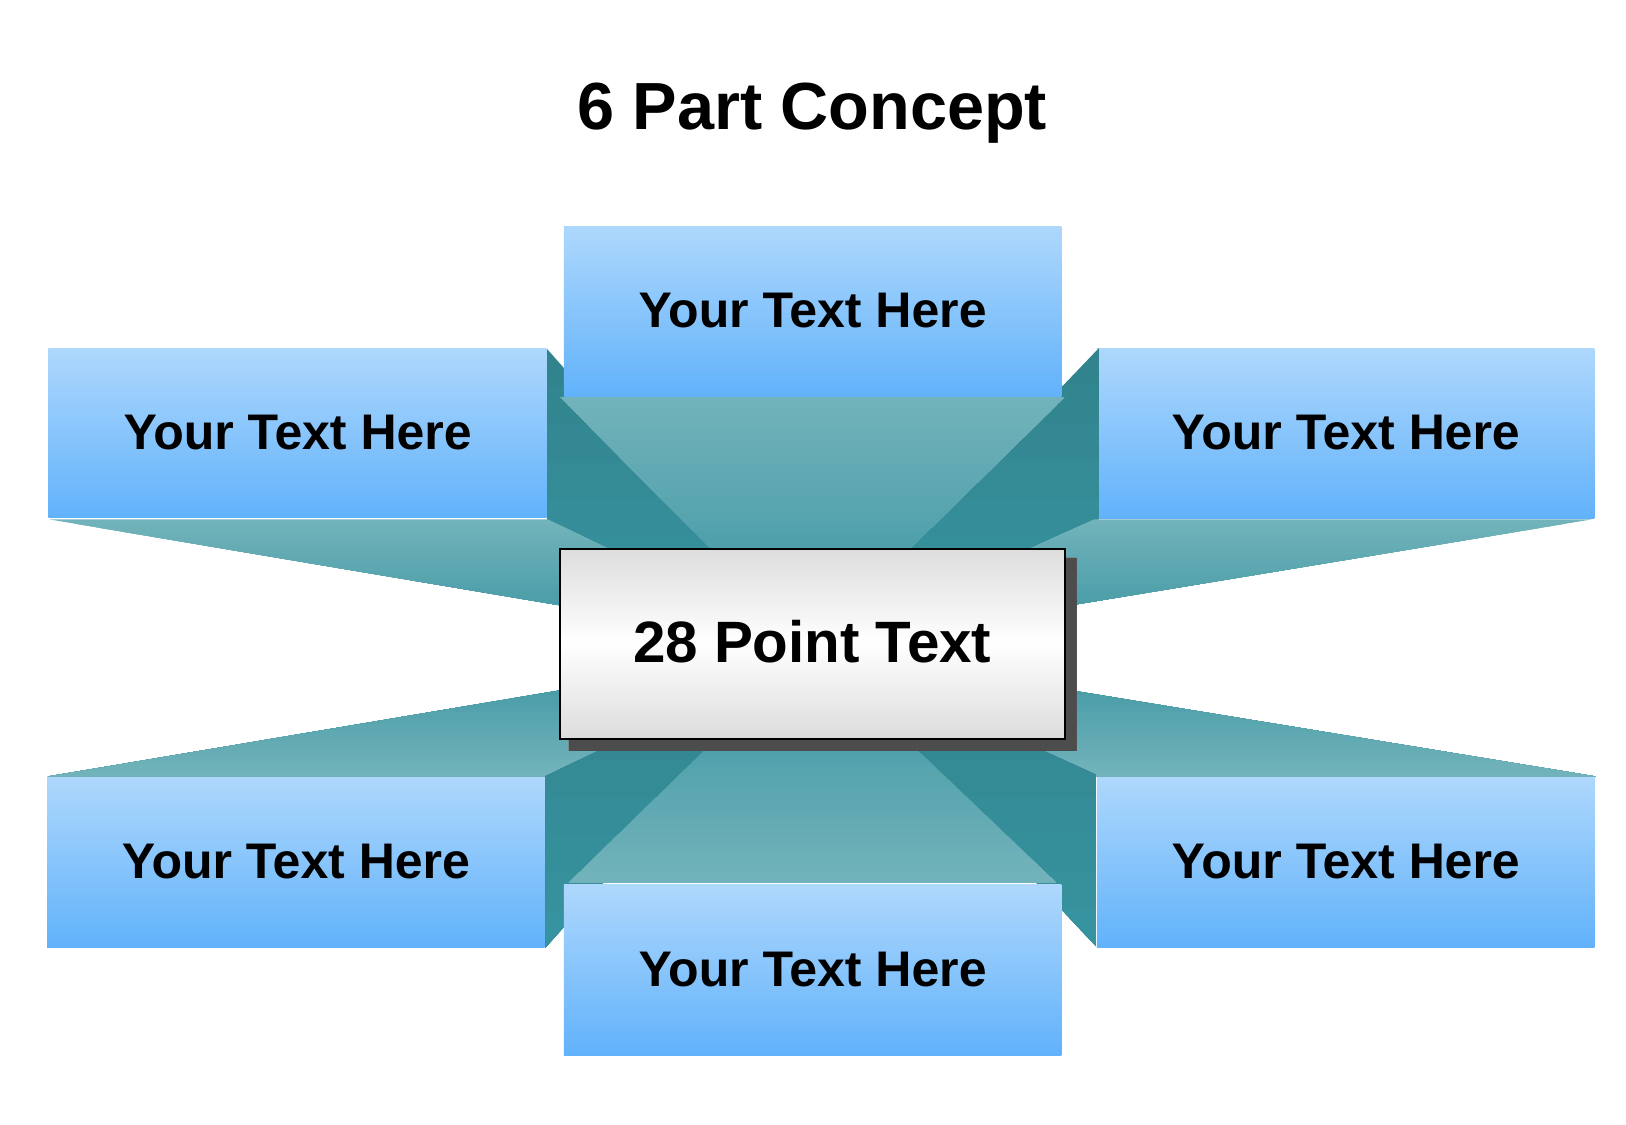

# 6 Part Concept
Your Text Here

Your Text Here
Your Text Here

28 Point Text

Your Text Here
Your Text Here
Your Text Here